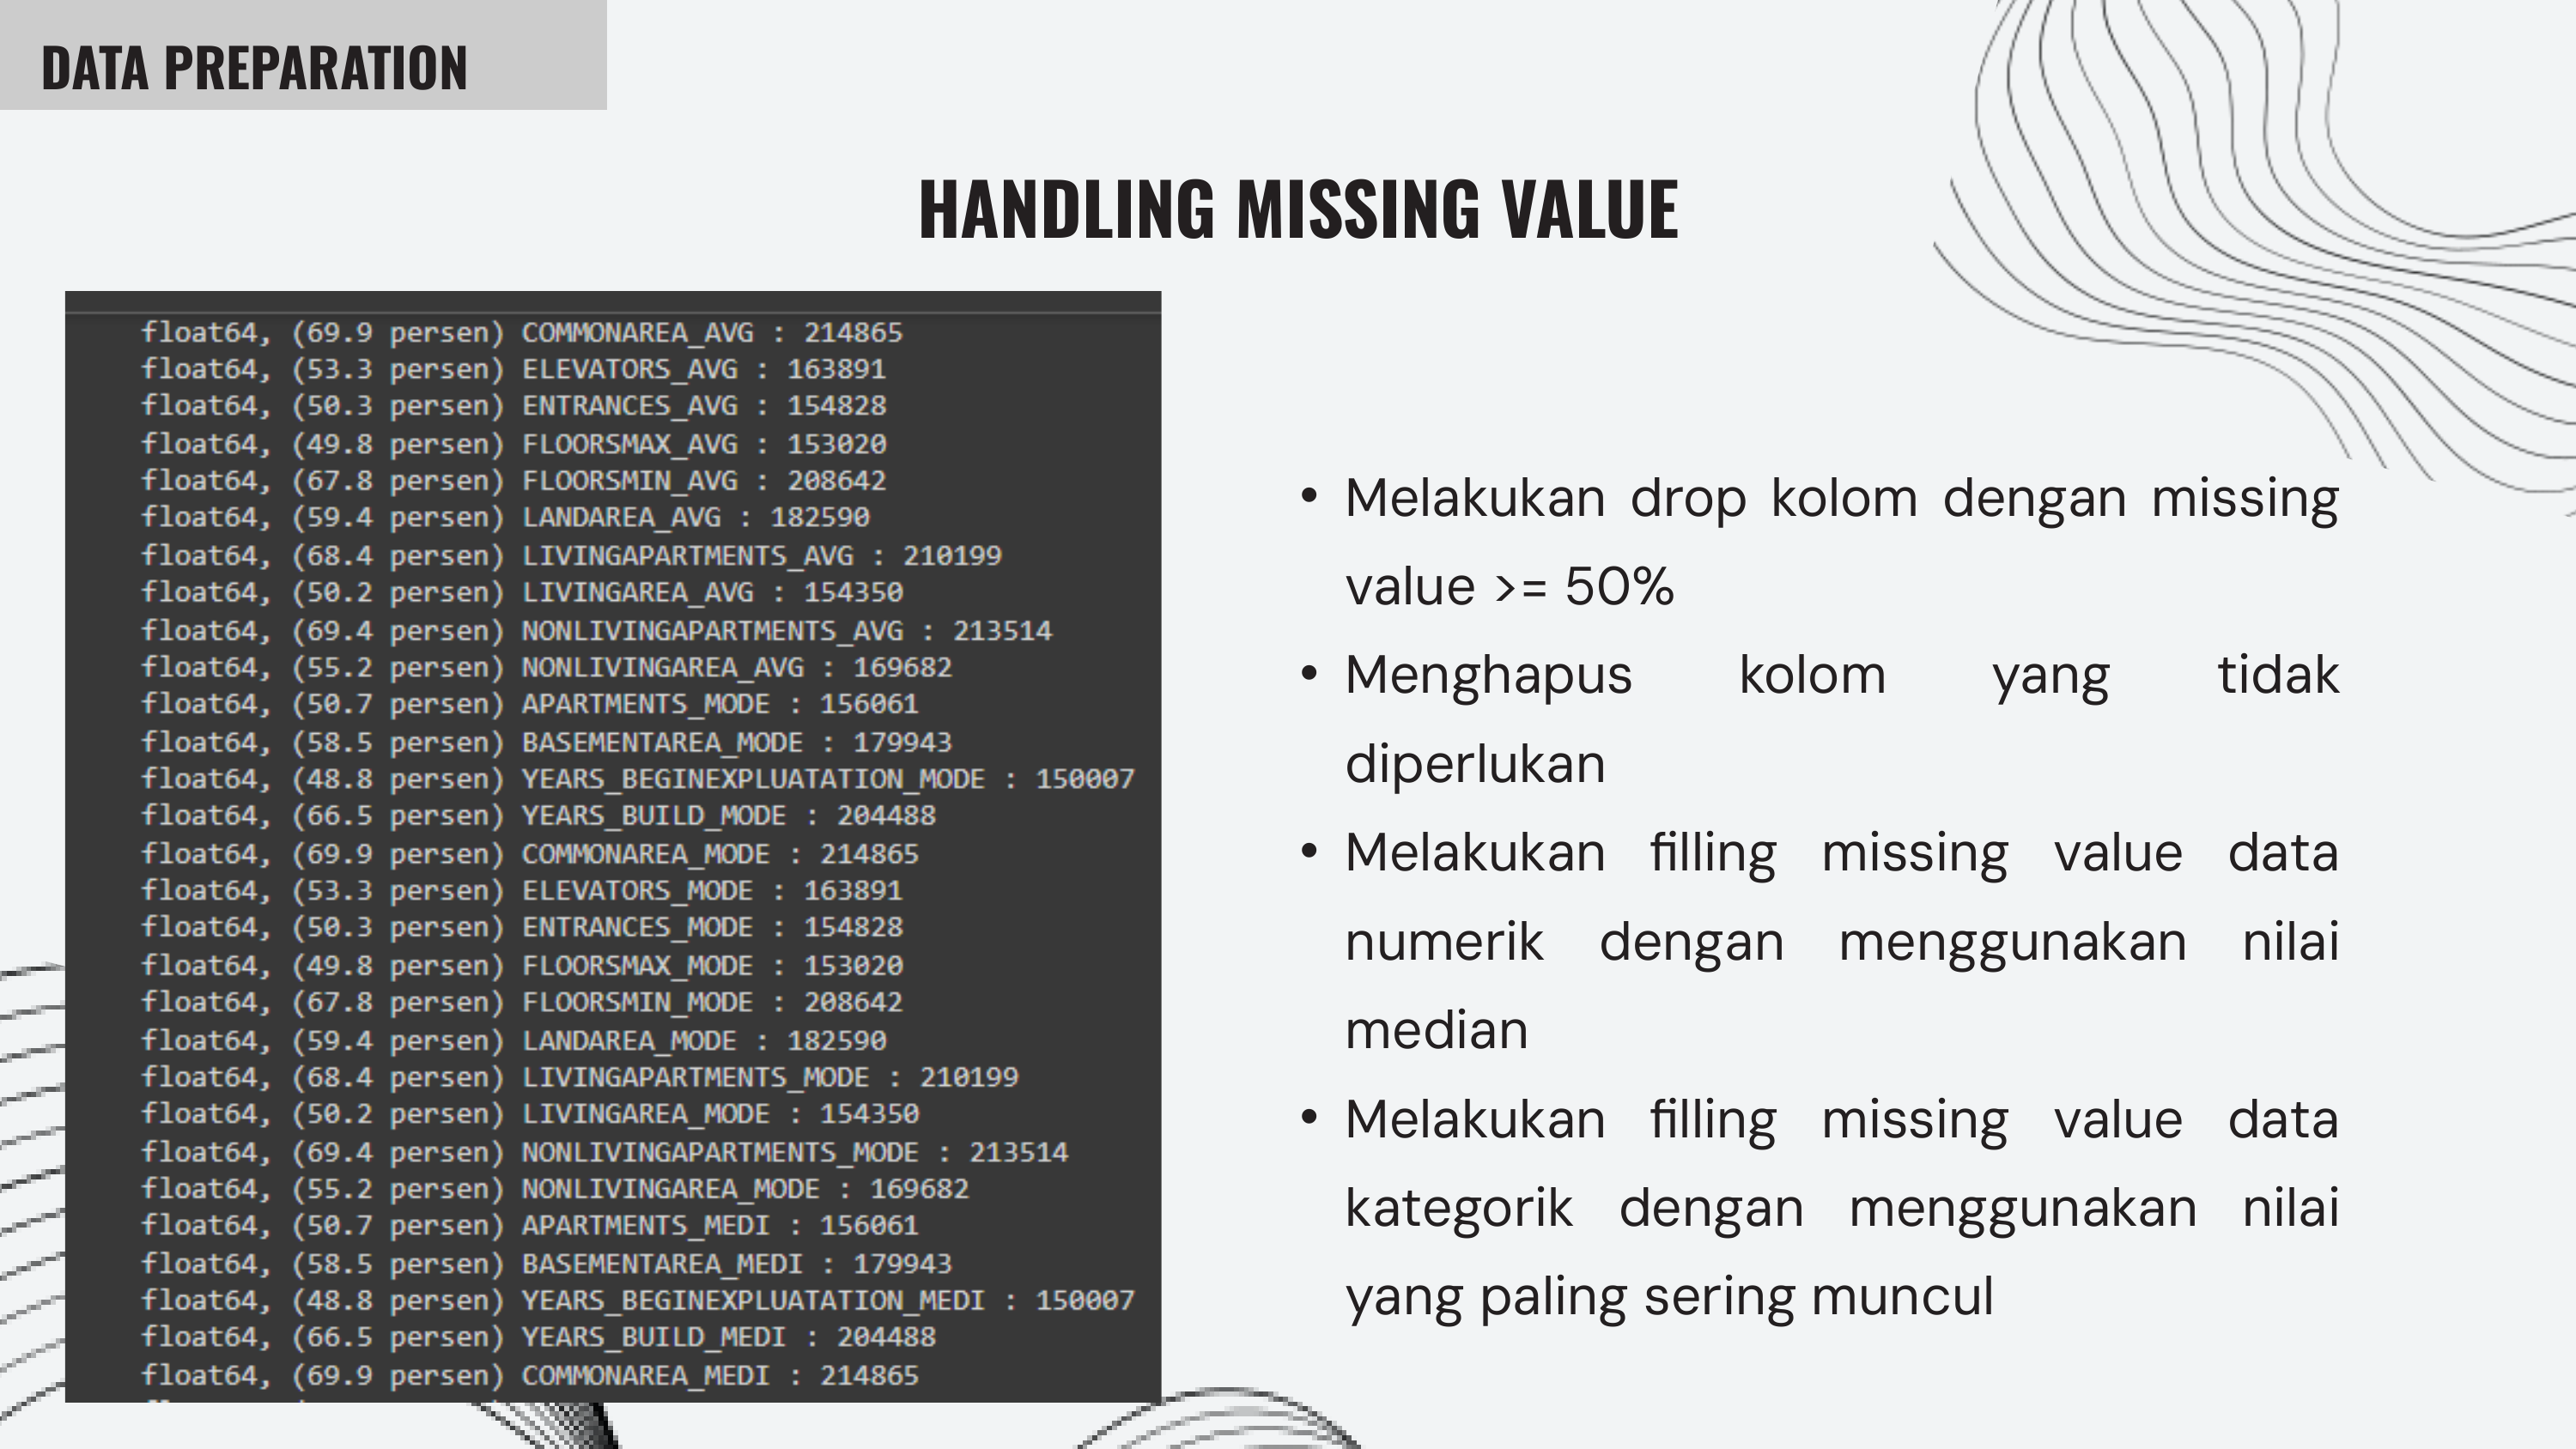

DATA PREPARATION
HANDLING MISSING VALUE

Melakukan drop kolom dengan missing value >= 50%
Menghapus kolom yang tidak diperlukan
Melakukan filling missing value data numerik dengan menggunakan nilai median
Melakukan filling missing value data kategorik dengan menggunakan nilai yang paling sering muncul